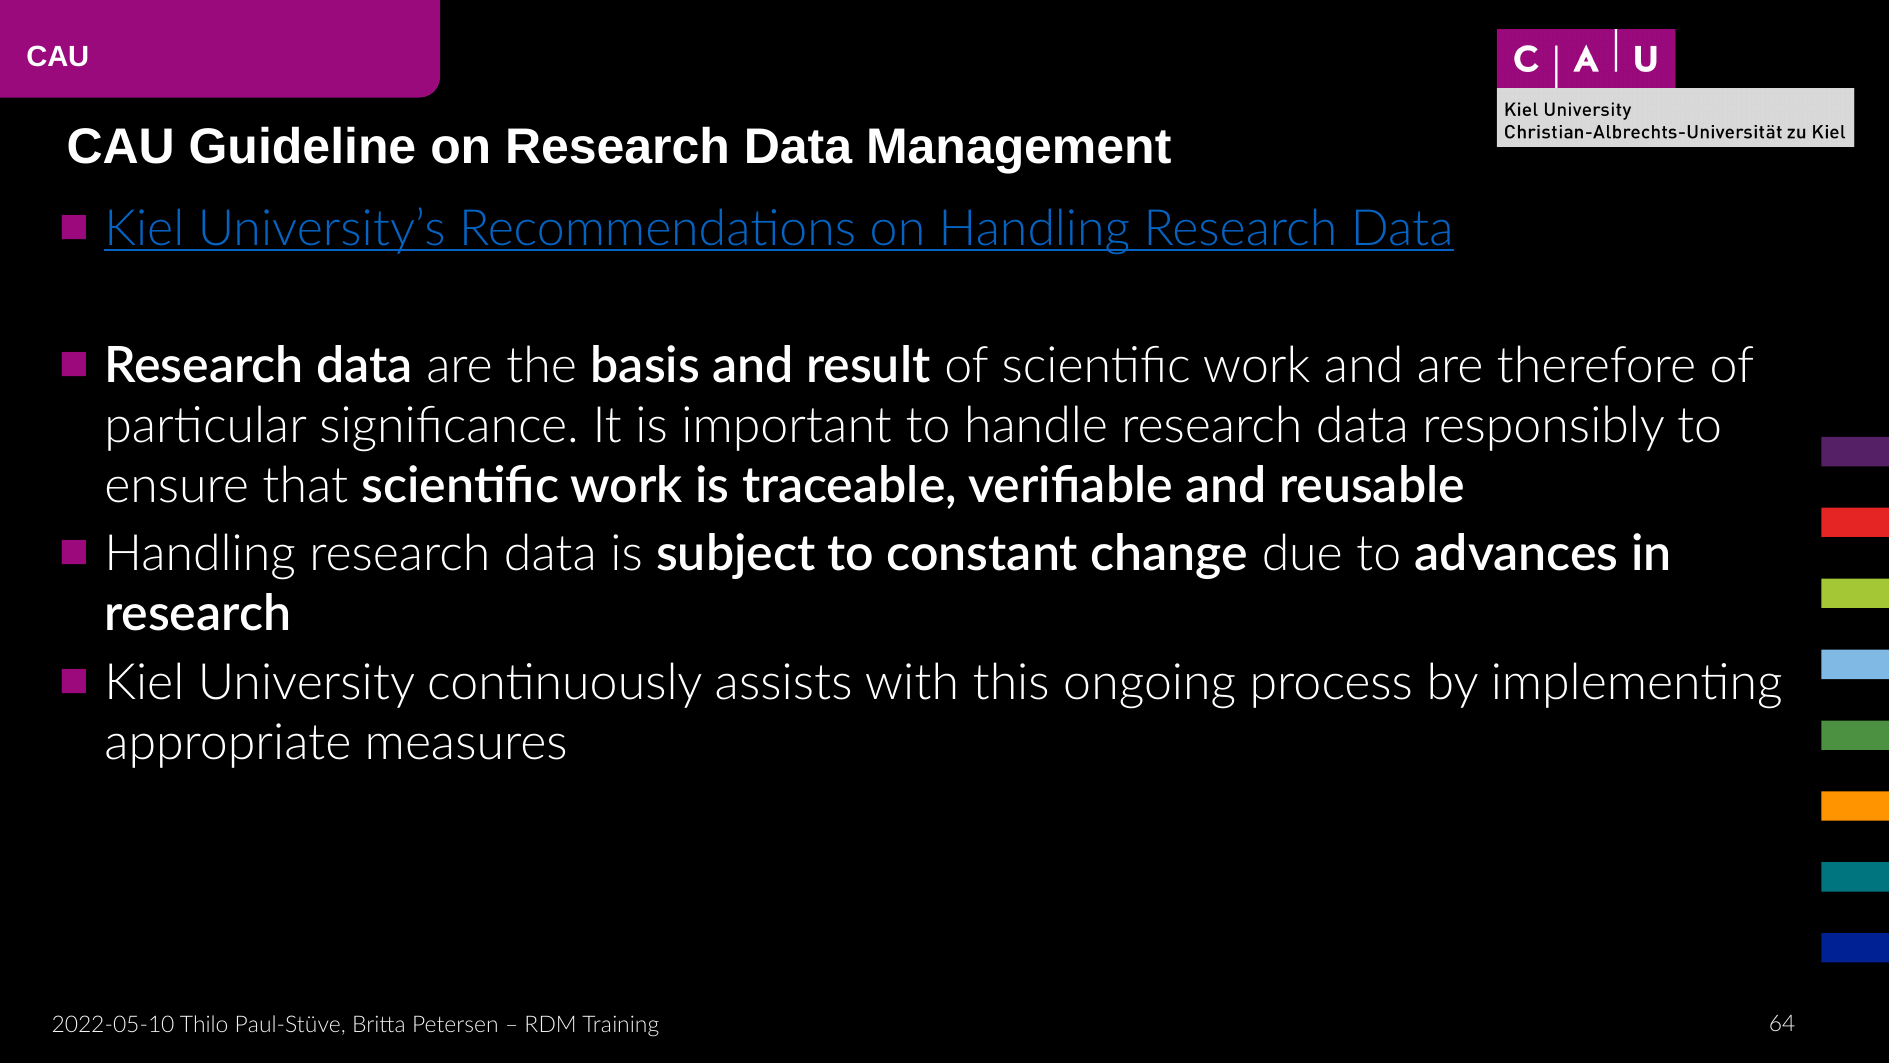

CAU
# CAU Guideline on Research Data Management
Kiel University’s Recommendations on Handling Research Data

Research data are the basis and result of scientific work and are therefore of particular significance. It is important to handle research data responsibly to ensure that scientific work is traceable, verifiable and reusable
Handling research data is subject to constant change due to advances in research
Kiel University continuously assists with this ongoing process by implementing appropriate measures
64